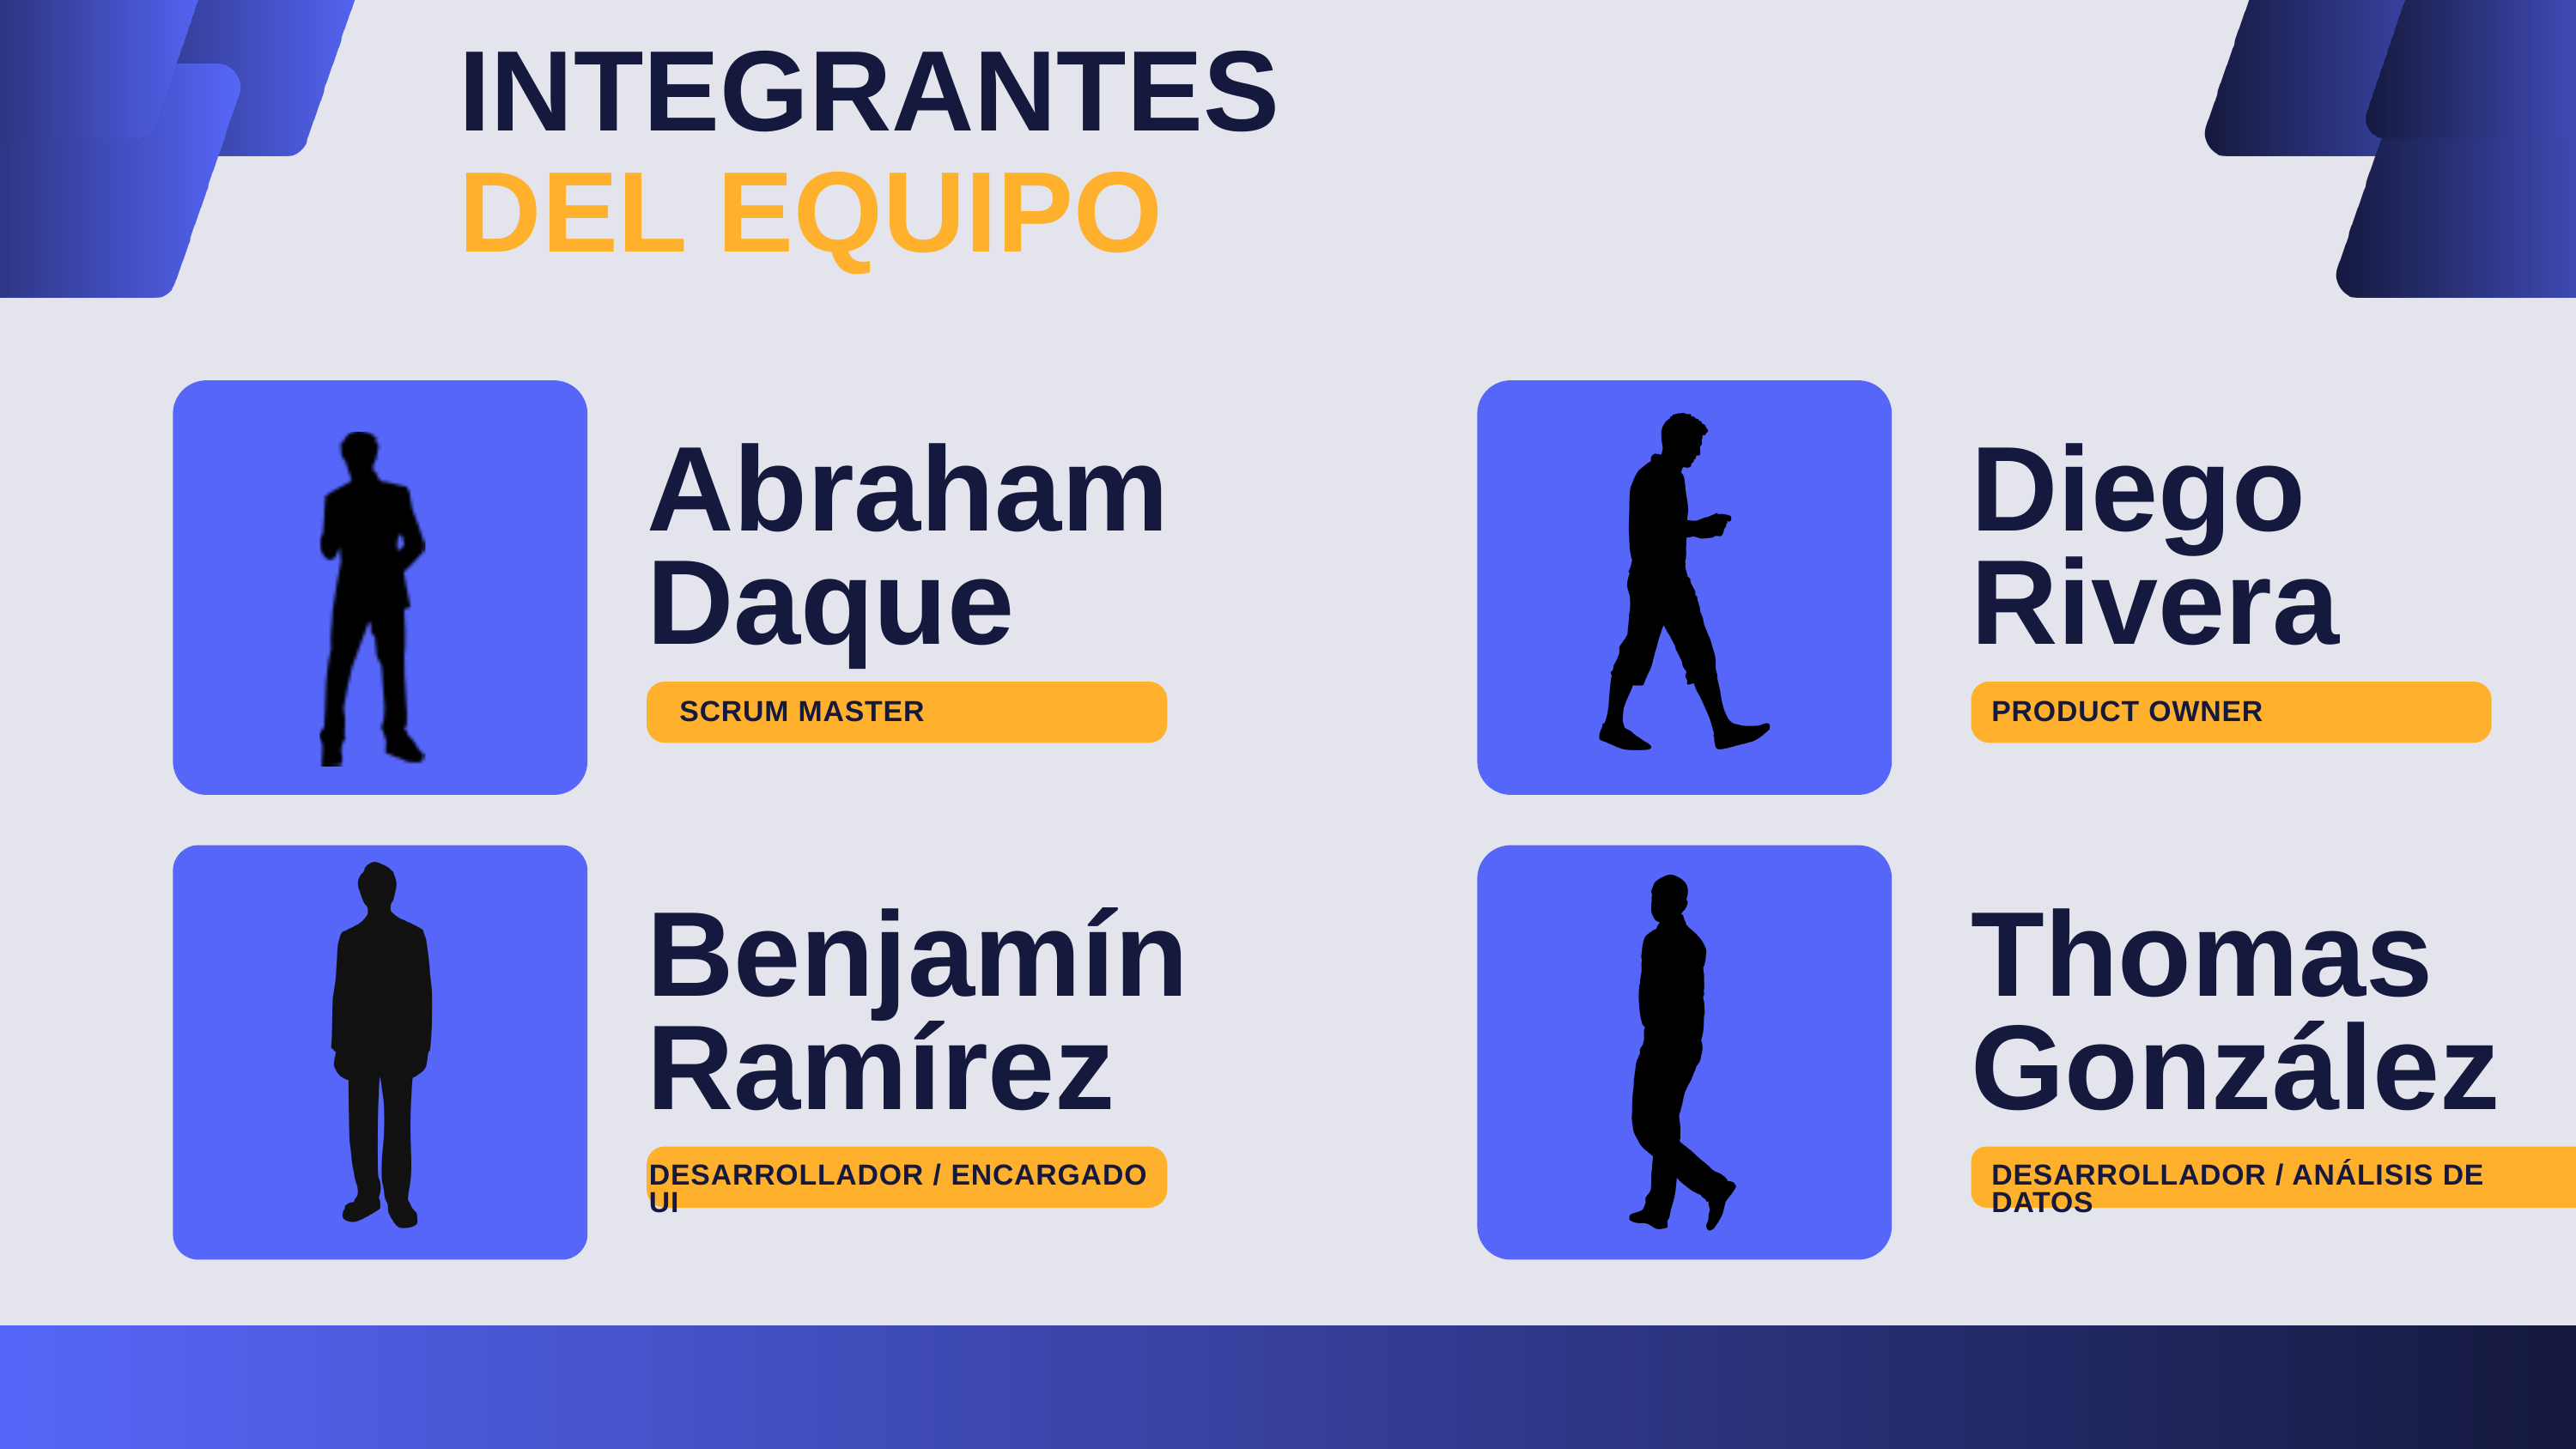

INTEGRANTES

DEL EQUIPO

Abraham Daque
Diego Rivera

SCRUM MASTER
PRODUCT OWNER

Benjamín Ramírez
Thomas González

DESARROLLADOR / ENCARGADO UI
DESARROLLADOR / ANÁLISIS DE DATOS